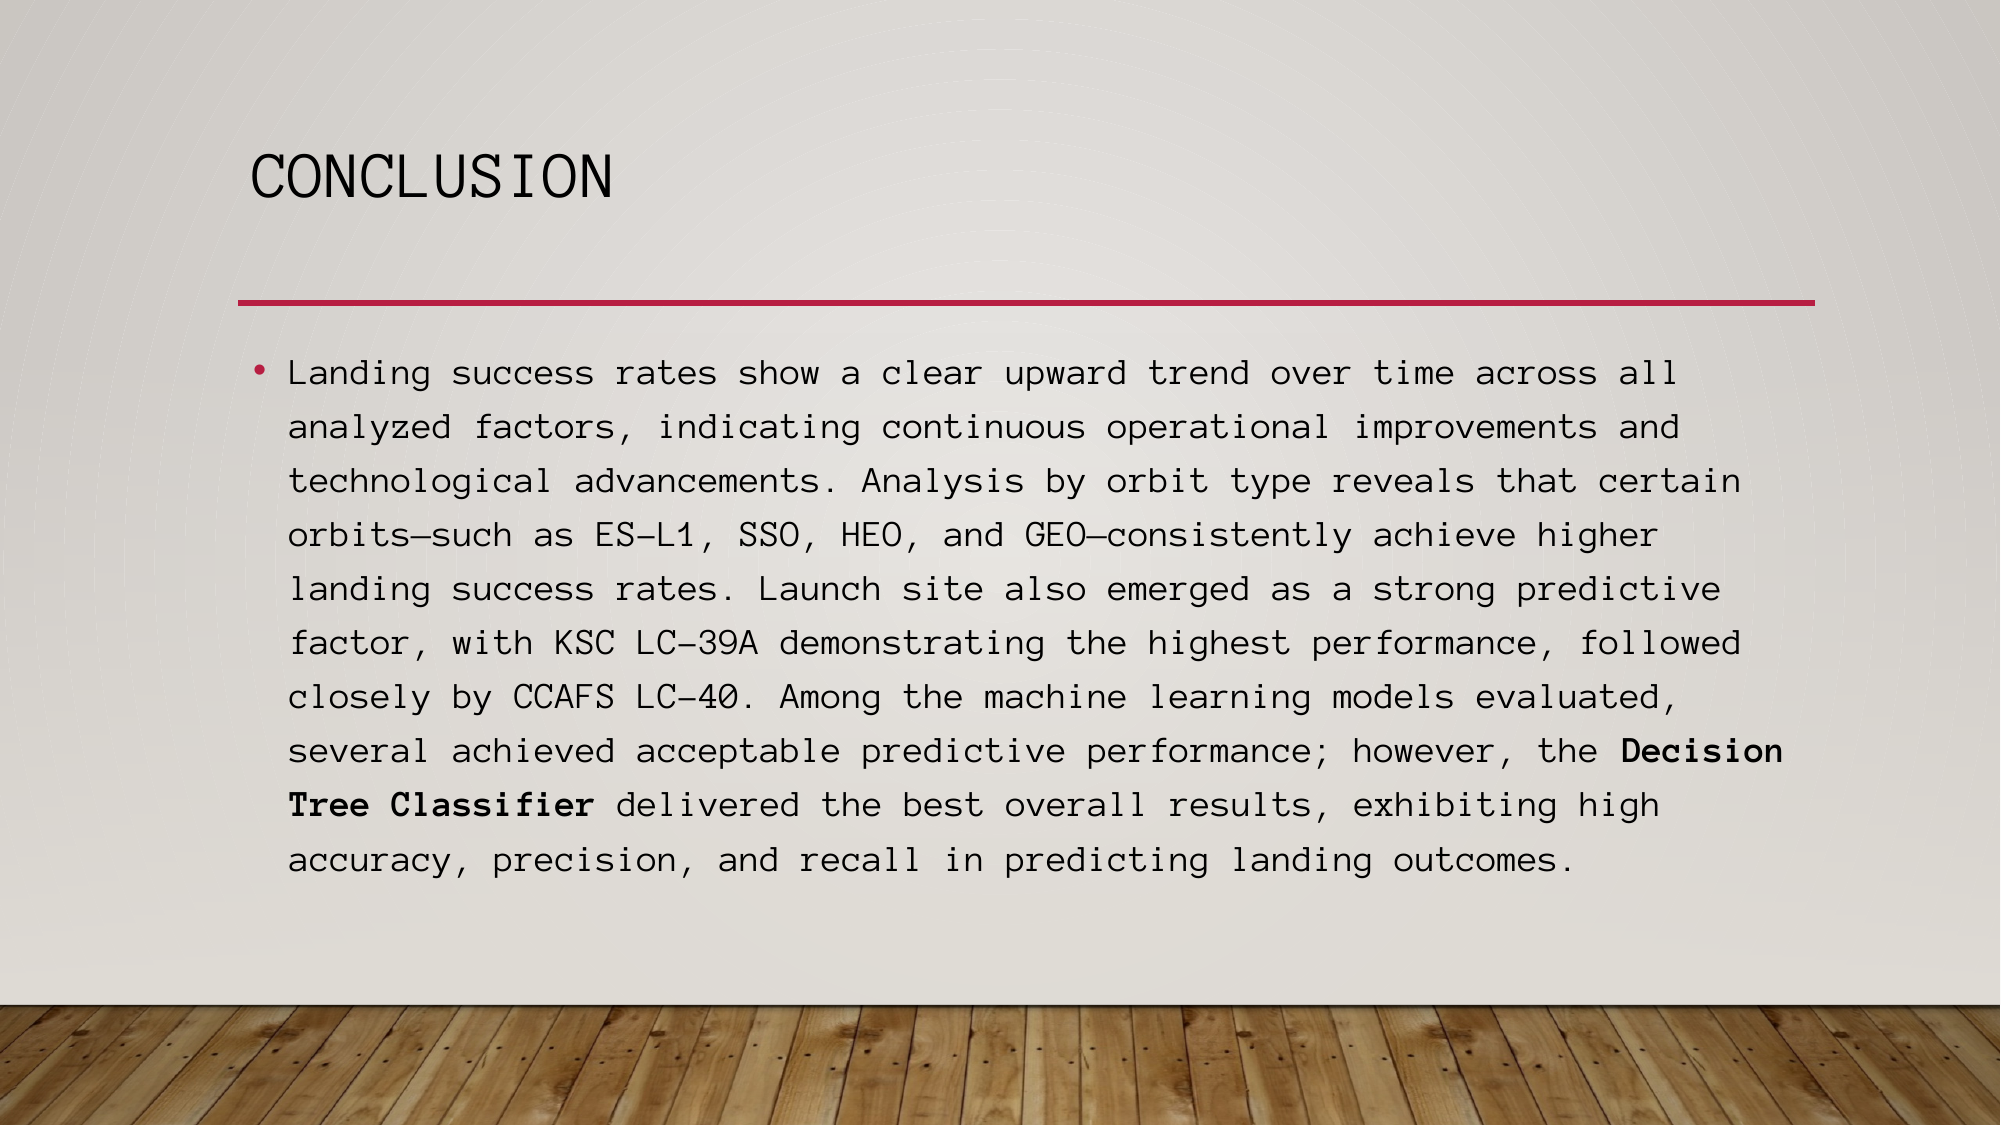

# Conclusion
Landing success rates show a clear upward trend over time across all analyzed factors, indicating continuous operational improvements and technological advancements. Analysis by orbit type reveals that certain orbits—such as ES-L1, SSO, HEO, and GEO—consistently achieve higher landing success rates. Launch site also emerged as a strong predictive factor, with KSC LC-39A demonstrating the highest performance, followed closely by CCAFS LC-40. Among the machine learning models evaluated, several achieved acceptable predictive performance; however, the Decision Tree Classifier delivered the best overall results, exhibiting high accuracy, precision, and recall in predicting landing outcomes.